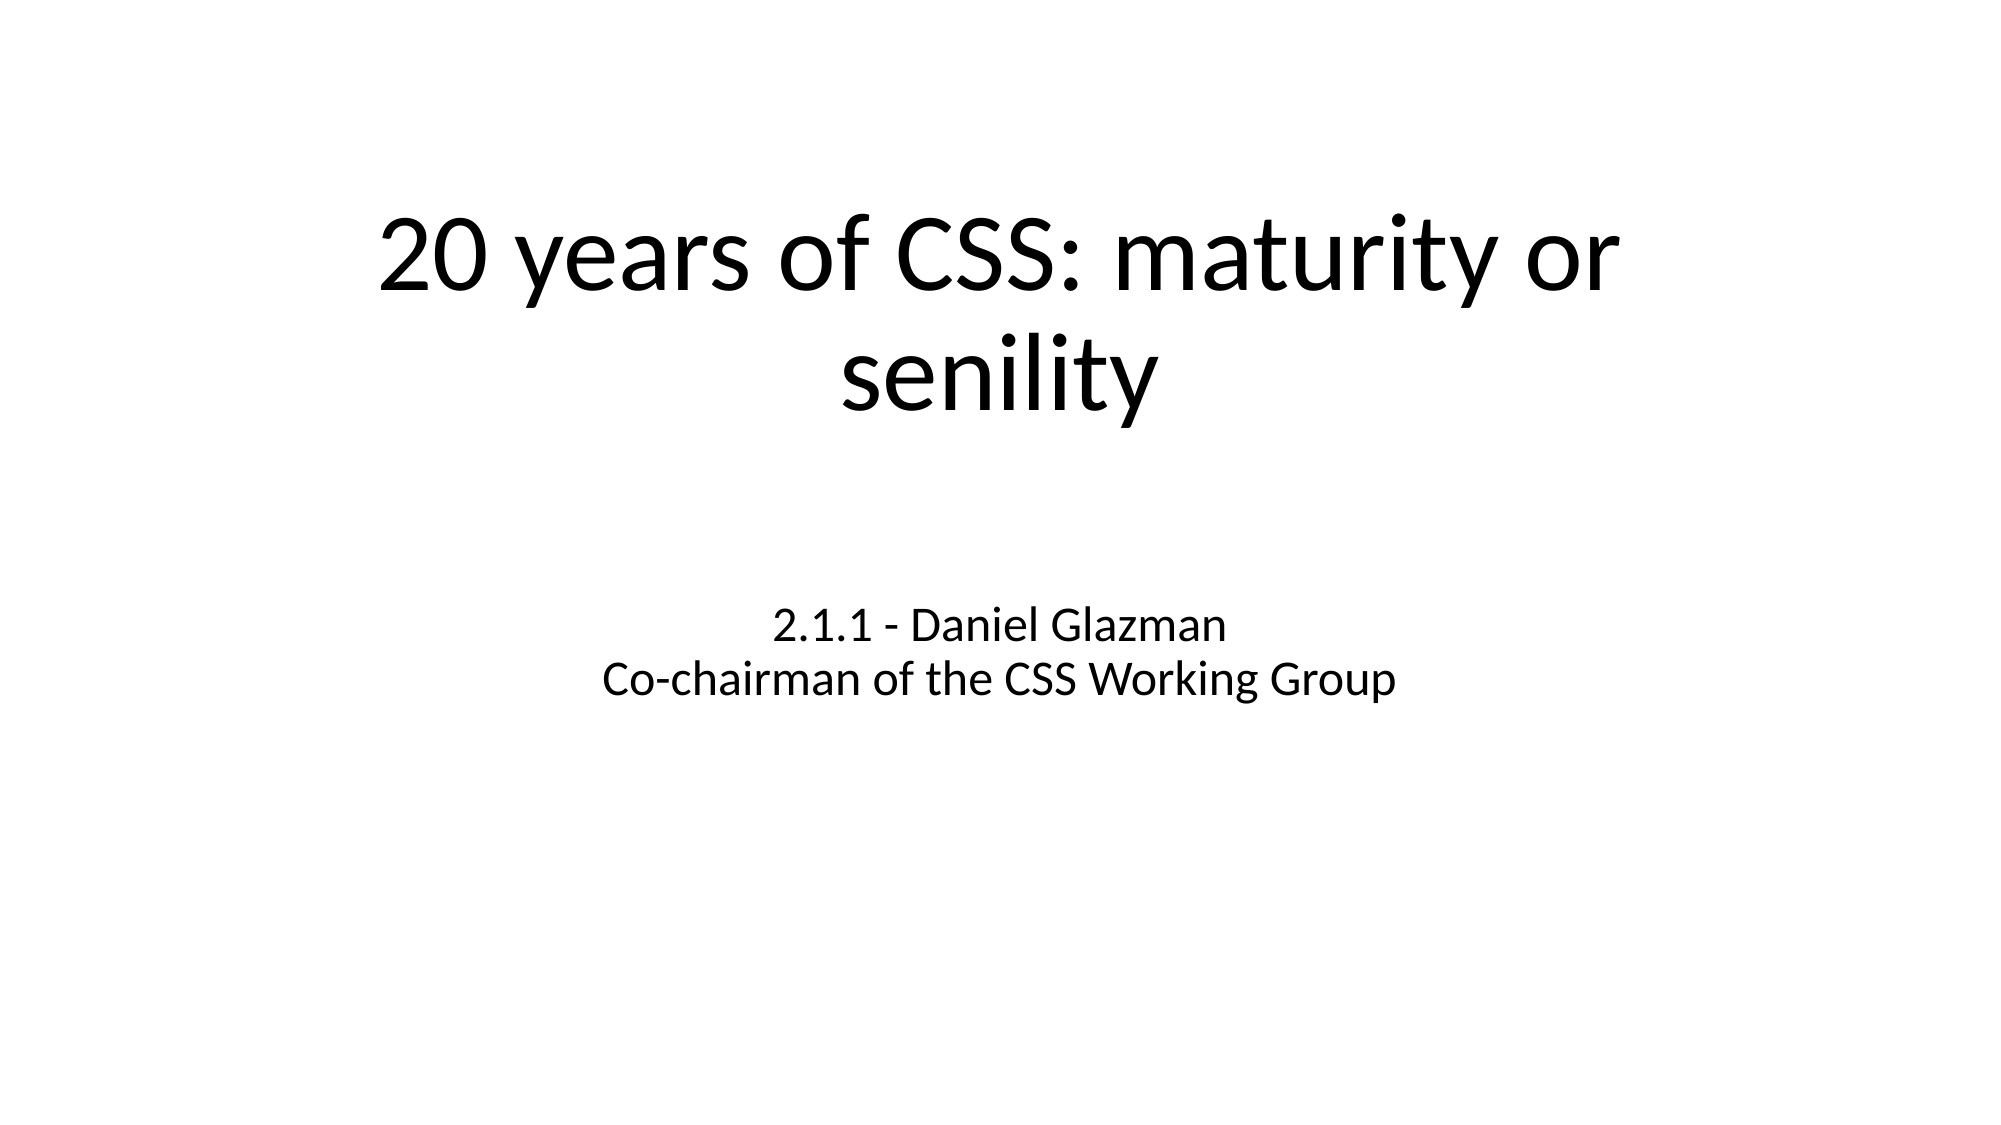

# 20 years of CSS: maturity or senility
2.1.1 - Daniel Glazman
Co-chairman of the CSS Working Group